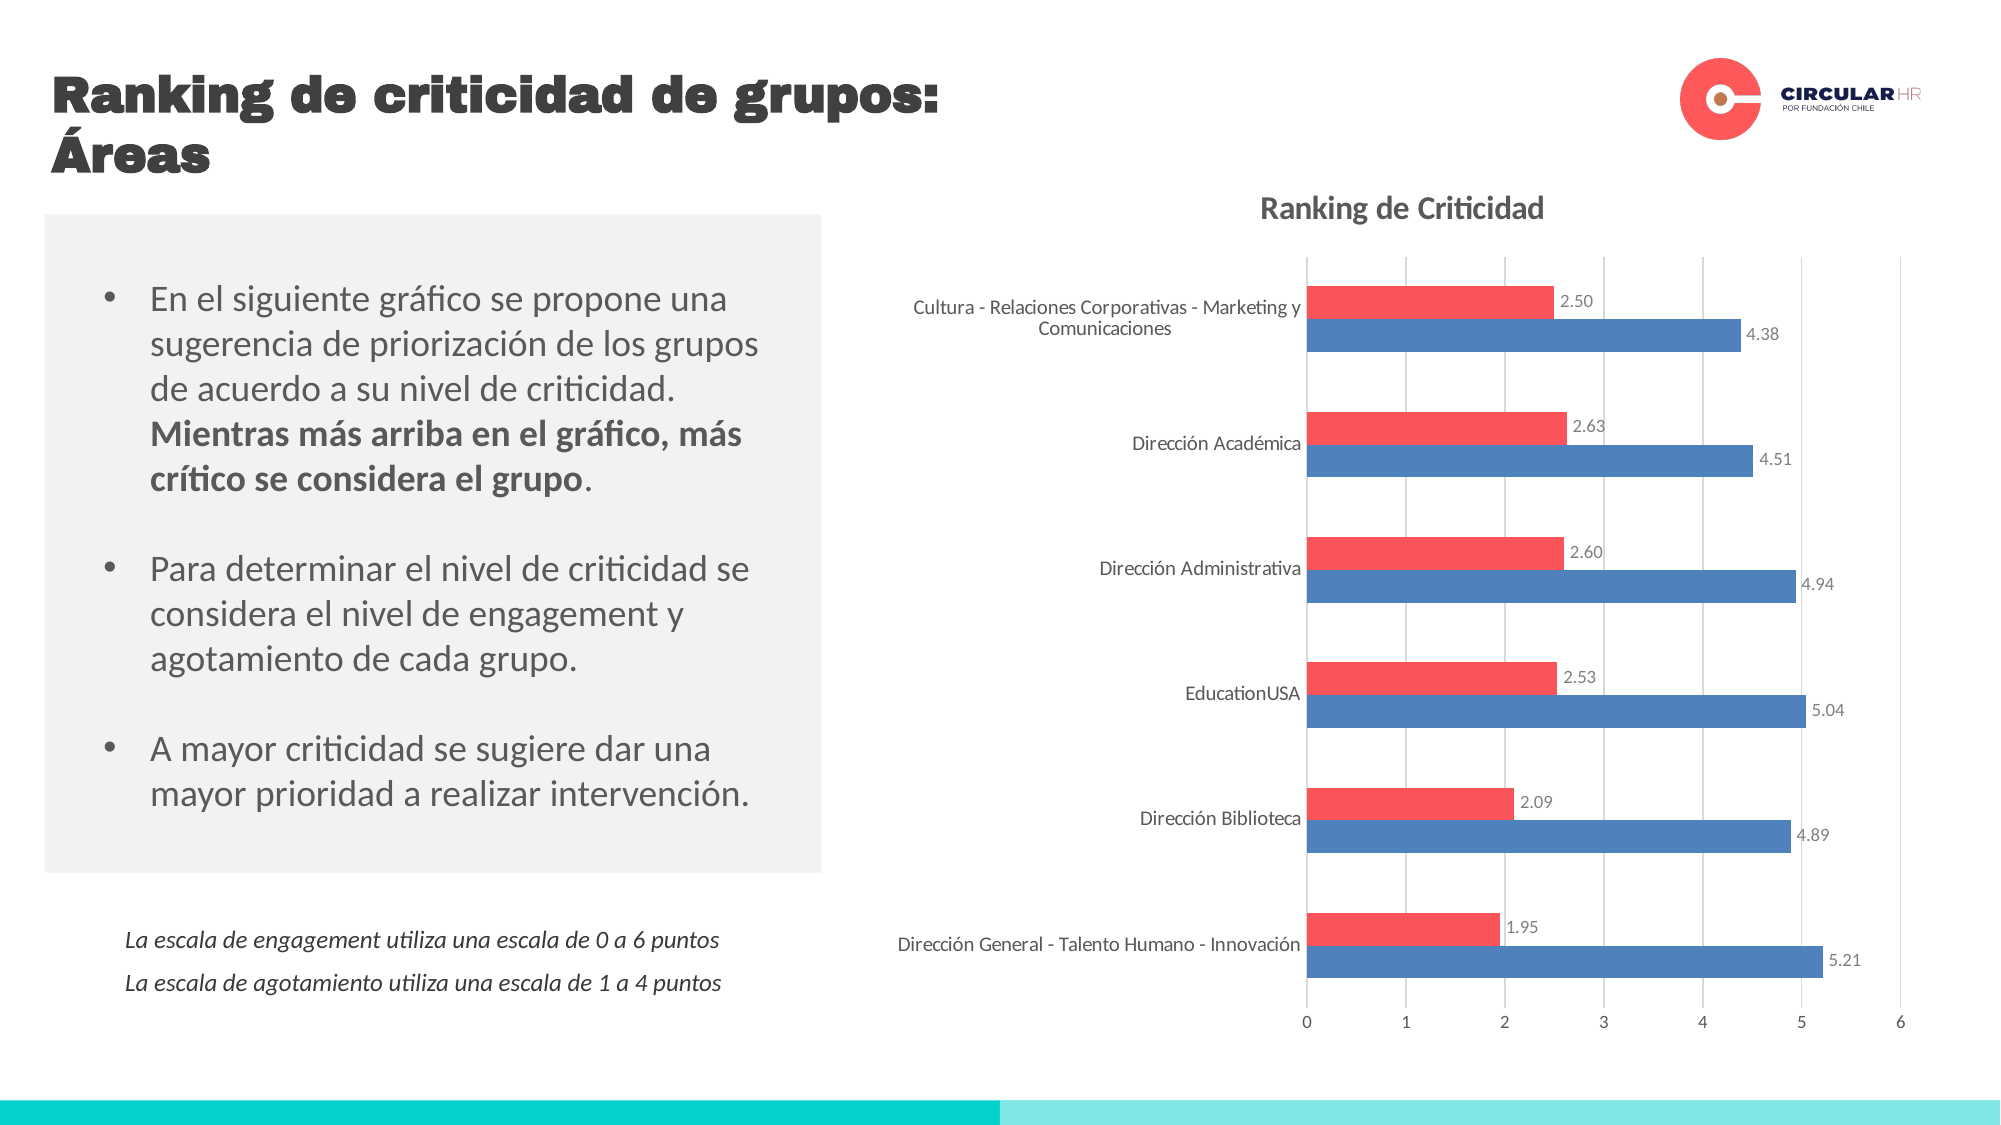

Ranking de criticidad de grupos:
Áreas

### Chart: Ranking de Criticidad

| Category |  |  |
|---|---|---|
| Dirección General - Talento Humano - Innovación | 5.21111111111111 | 1.95 |
| Dirección Biblioteca | 4.888888888888889 | 2.09375 |
| EducationUSA | 5.041666666666667 | 2.53125 |
| Dirección Administrativa | 4.938888888888888 | 2.6 |
| Dirección Académica | 4.512527233115466 | 2.625 |
| Cultura - Relaciones Corporativas - Marketing y Comunicaciones  | 4.382716049382717 | 2.5 |
En el siguiente gráfico se propone una sugerencia de priorización de los grupos de acuerdo a su nivel de criticidad. Mientras más arriba en el gráfico, más crítico se considera el grupo.

Para determinar el nivel de criticidad se considera el nivel de engagement y agotamiento de cada grupo.

A mayor criticidad se sugiere dar una mayor prioridad a realizar intervención.
La escala de engagement utiliza una escala de 0 a 6 puntos
La escala de agotamiento utiliza una escala de 1 a 4 puntos